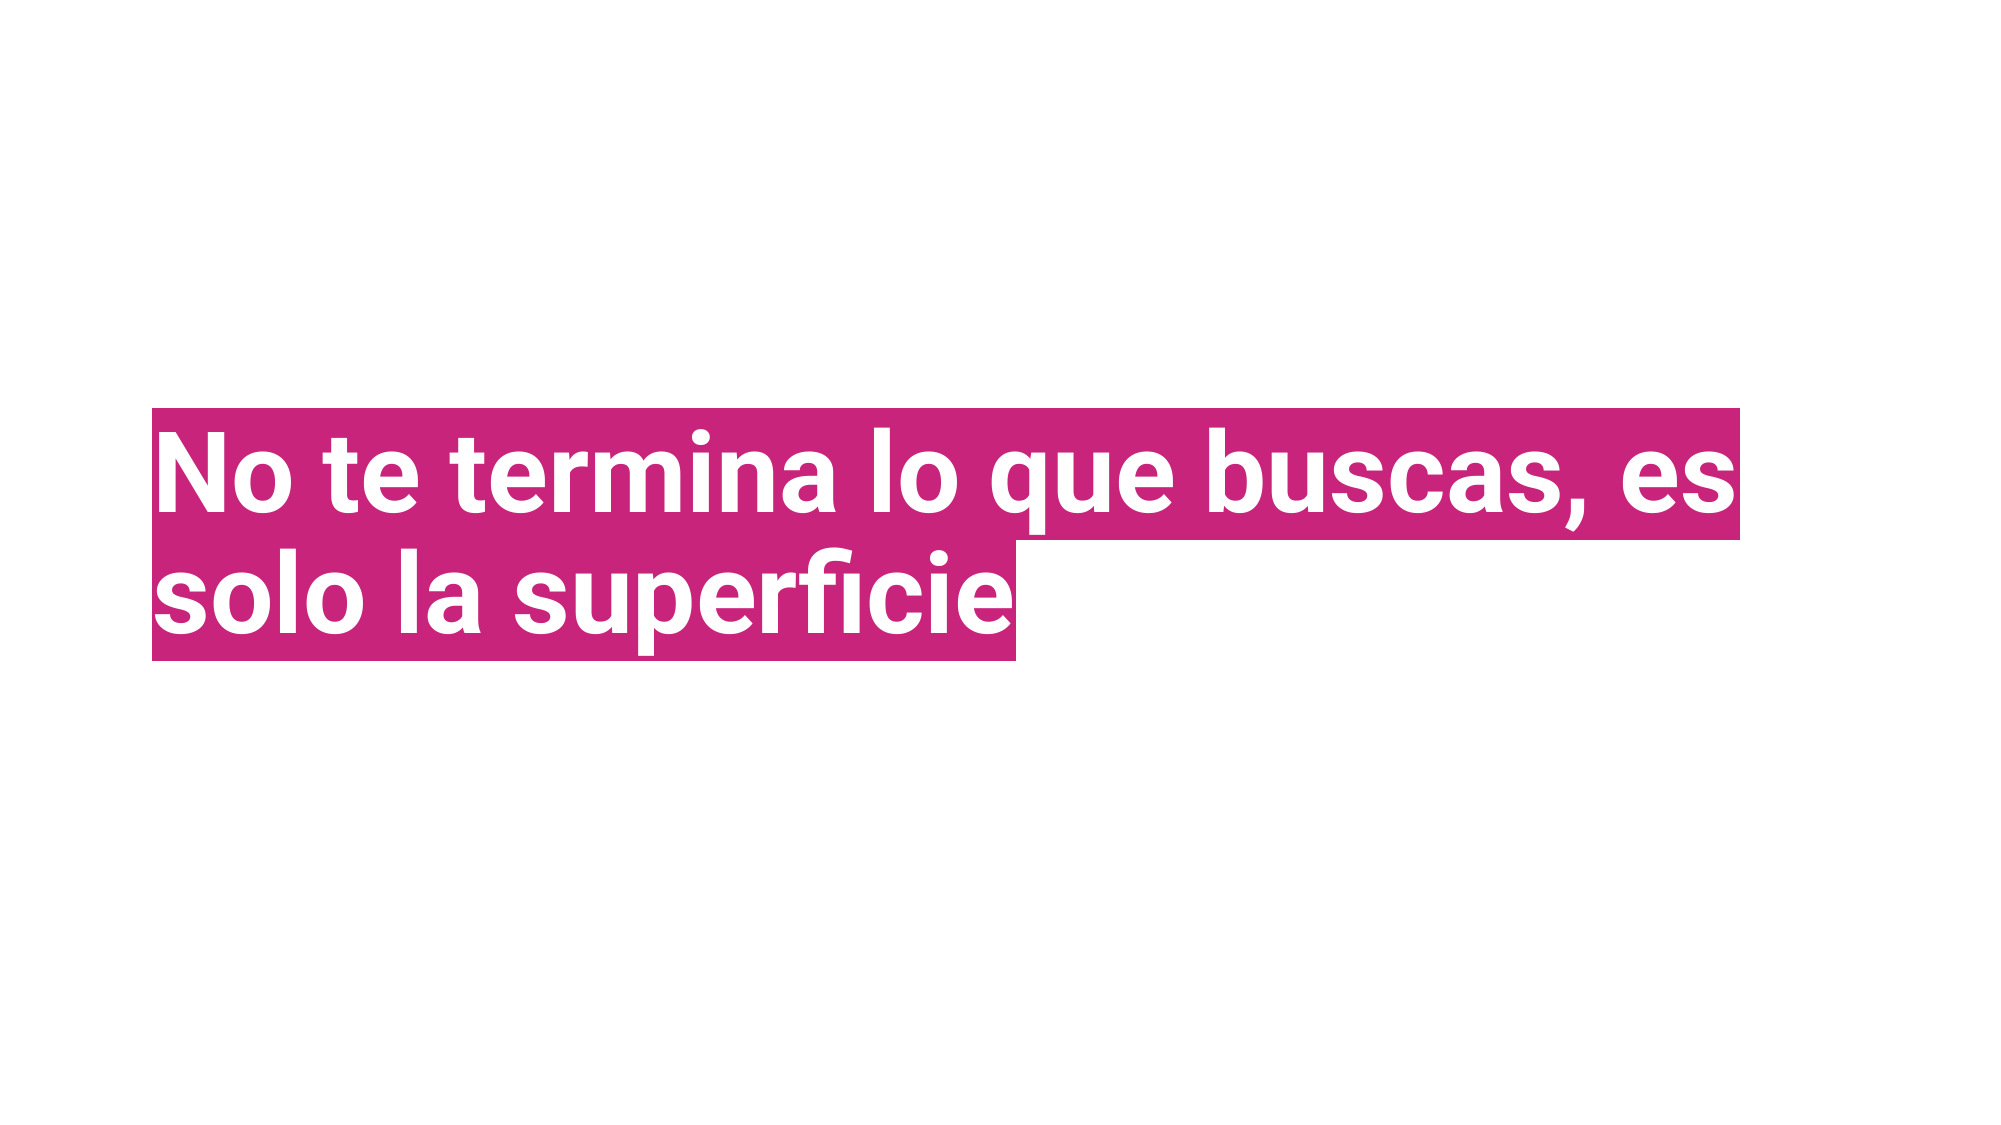

No te termina lo que buscas, es solo la superficie